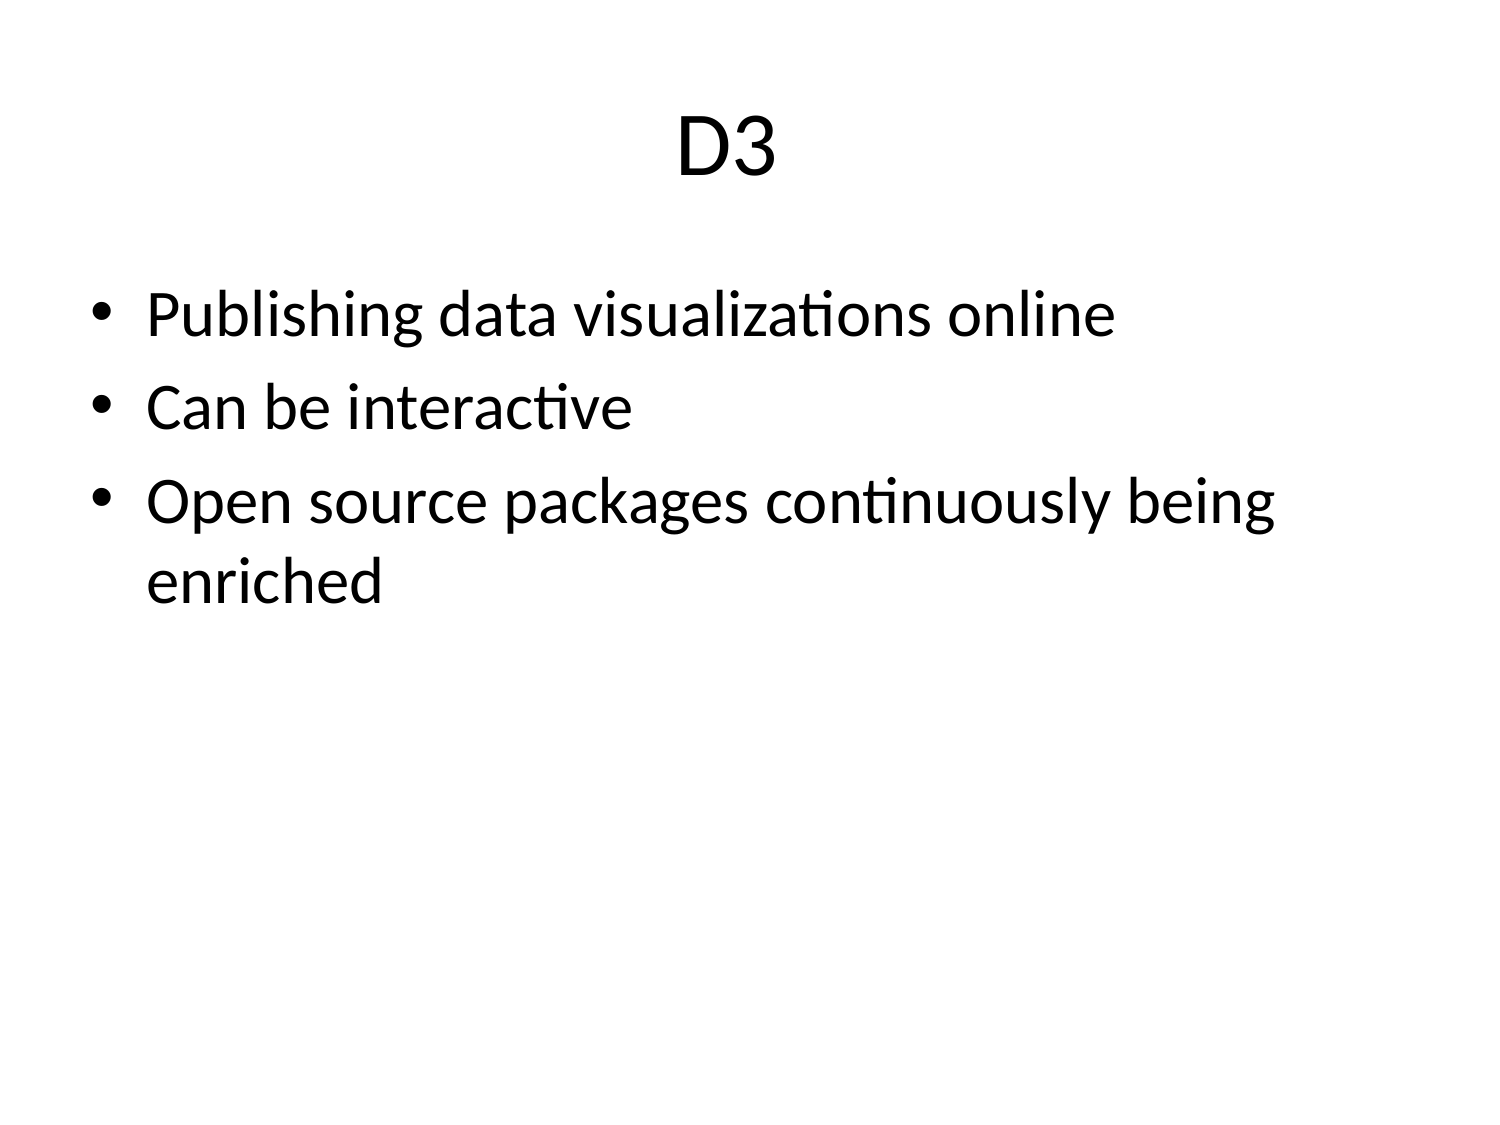

# D3
Publishing data visualizations online
Can be interactive
Open source packages continuously being enriched